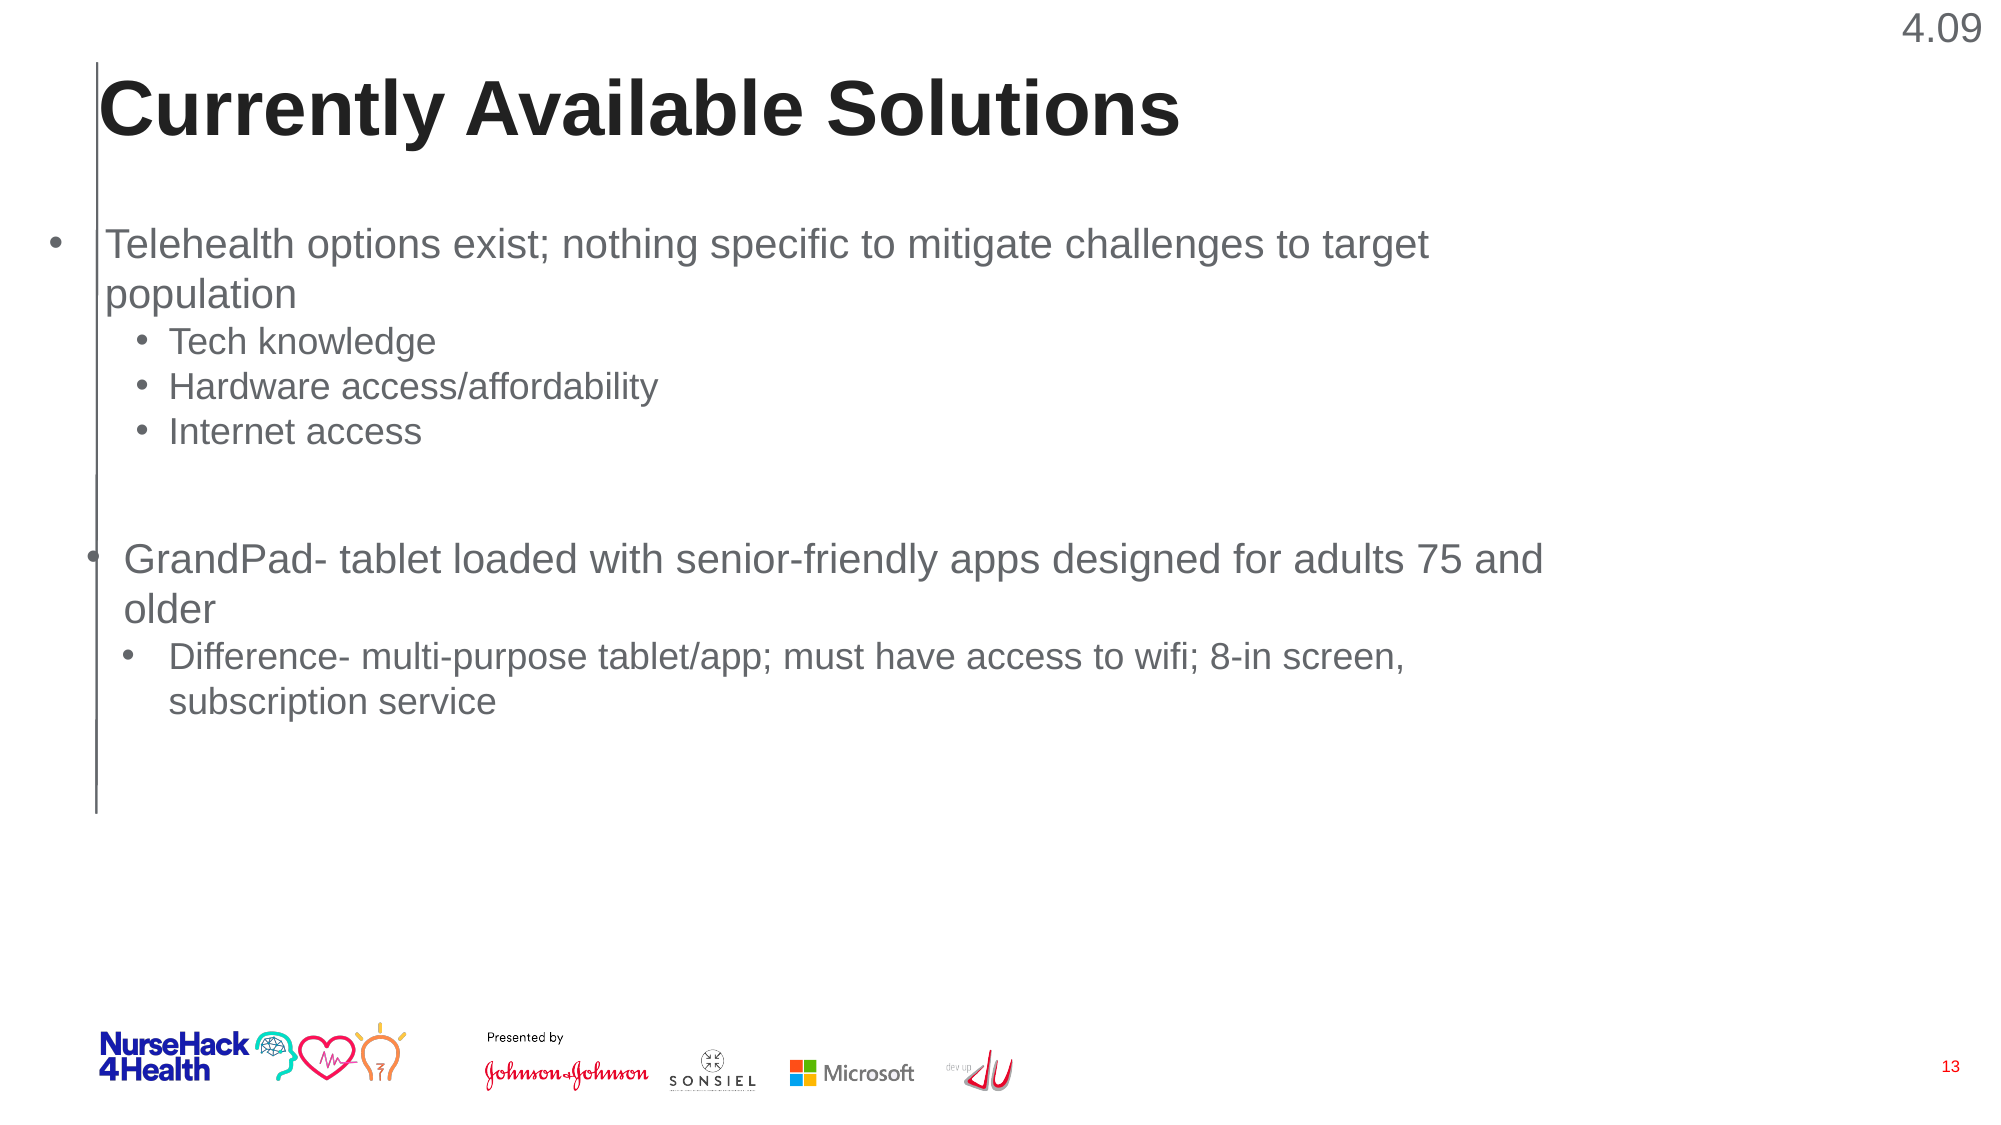

4.09
# Currently Available Solutions
Telehealth options exist; nothing specific to mitigate challenges to target population
Tech knowledge
Hardware access/affordability
Internet access

GrandPad- tablet loaded with senior-friendly apps designed for adults 75 and older
Difference- multi-purpose tablet/app; must have access to wifi; 8-in screen, subscription service

13